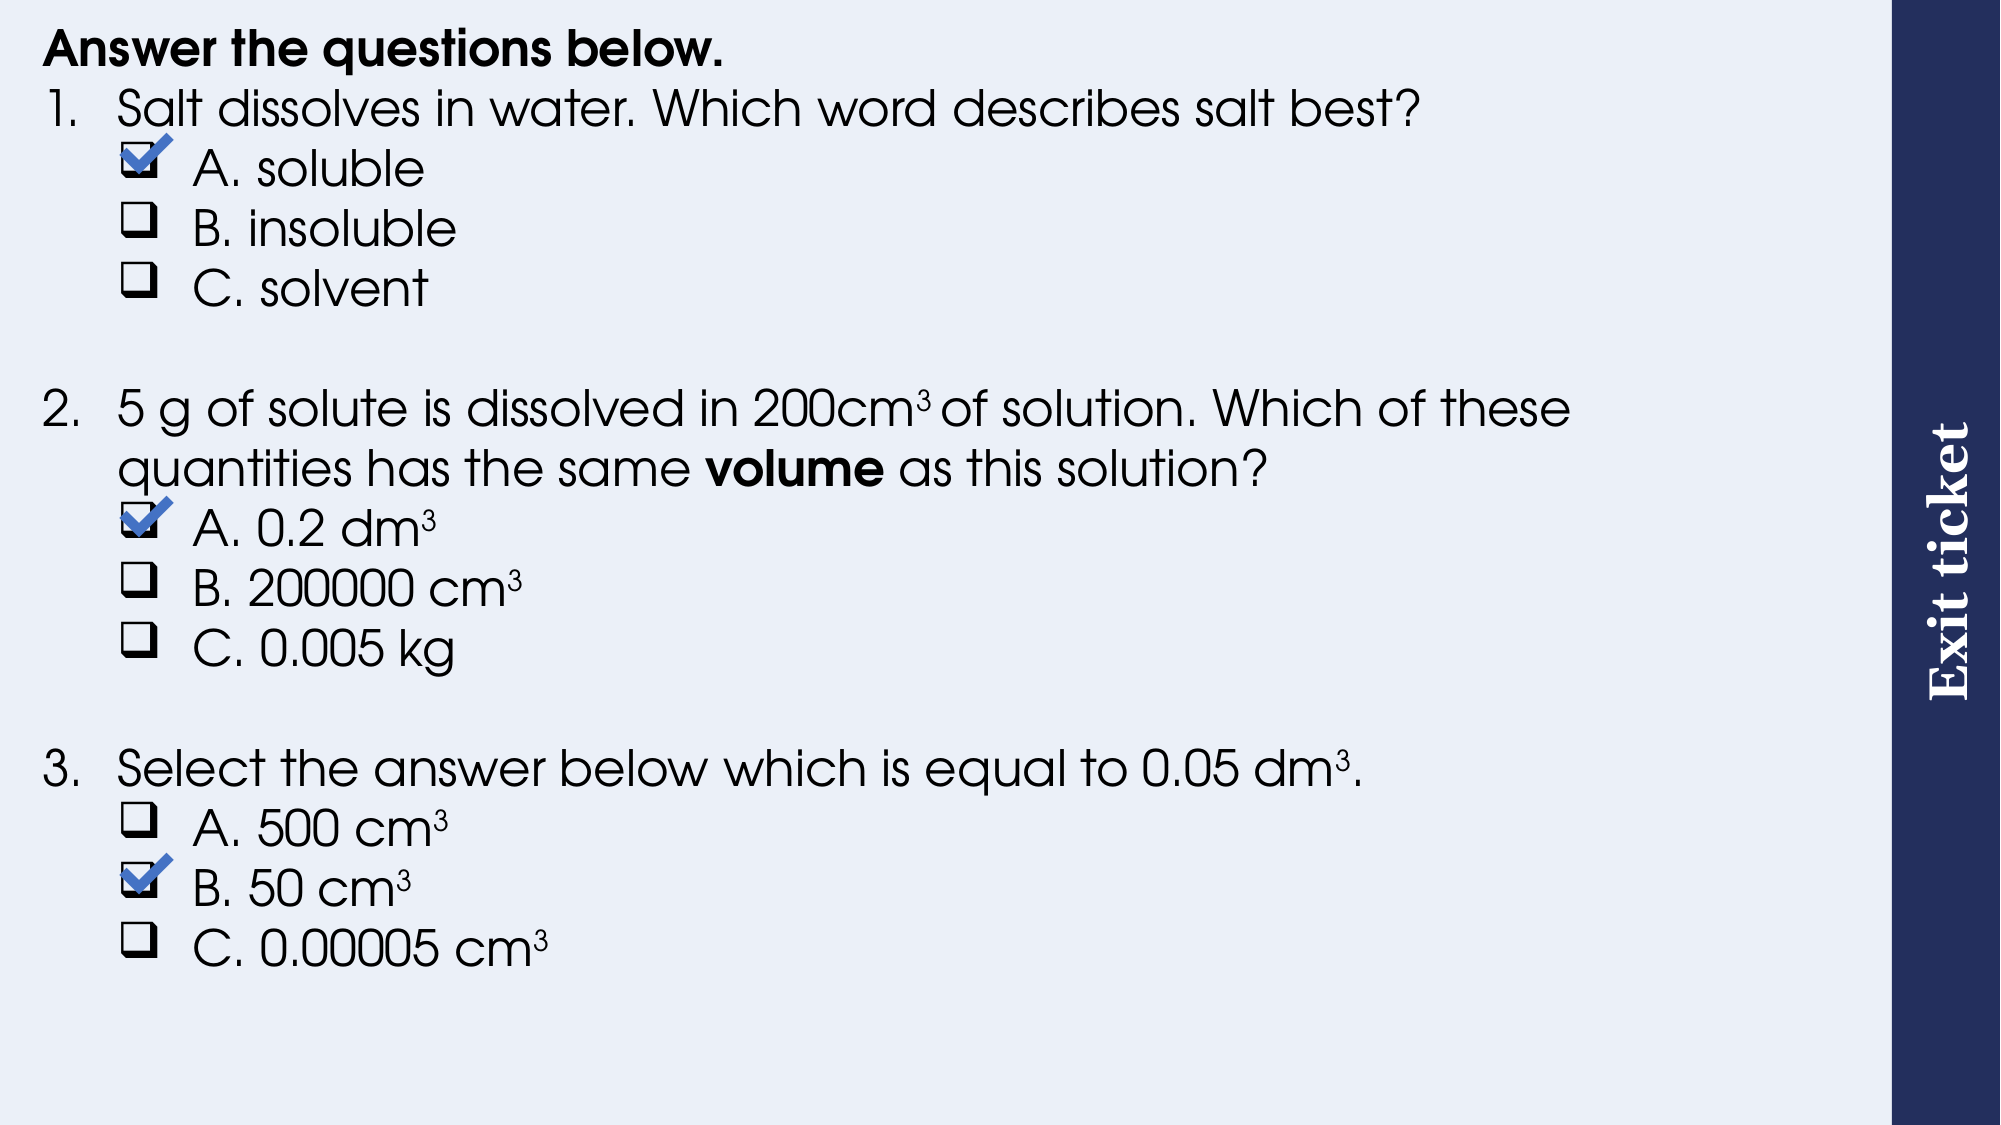

Answer the questions below.
Salt dissolves in water. Which word describes salt best?
A. soluble
B. insoluble
C. solvent

5 g of solute is dissolved in 200cm3 of solution. Which of these quantities has the same volume as this solution?
A. 0.2 dm3
B. 200000 cm3
C. 0.005 kg

Select the answer below which is equal to 0.05 dm3.
A. 500 cm3
B. 50 cm3
C. 0.00005 cm3
✓
✓
✓